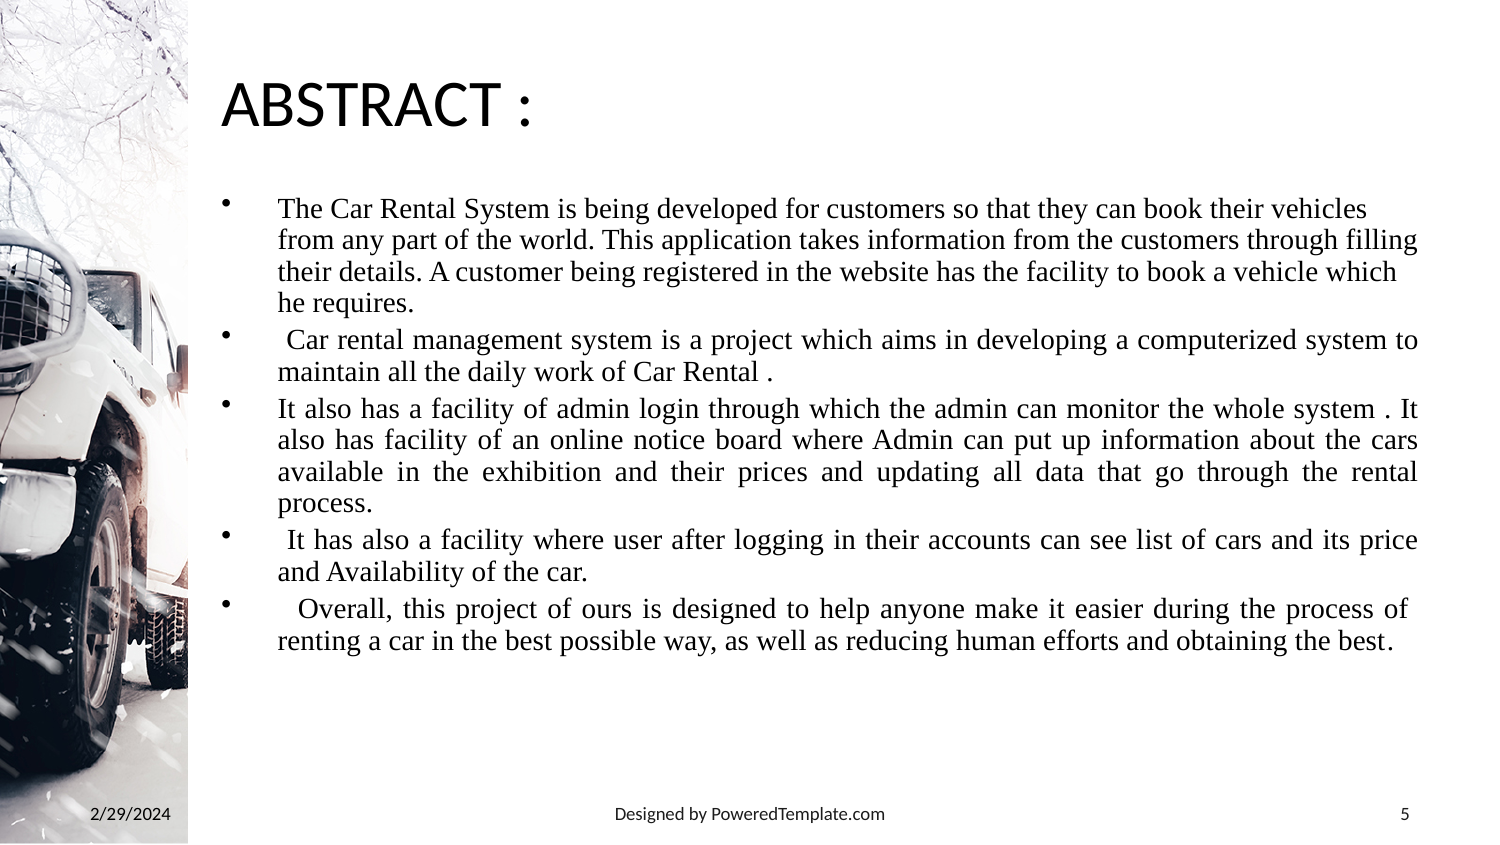

# ABSTRACT :
The Car Rental System is being developed for customers so that they can book their vehicles from any part of the world. This application takes information from the customers through filling their details. A customer being registered in the website has the facility to book a vehicle which he requires.
 Car rental management system is a project which aims in developing a computerized system to maintain all the daily work of Car Rental .
It also has a facility of admin login through which the admin can monitor the whole system . It also has facility of an online notice board where Admin can put up information about the cars available in the exhibition and their prices and updating all data that go through the rental process.
 It has also a facility where user after logging in their accounts can see list of cars and its price and Availability of the car.
  Overall, this project of ours is designed to help anyone make it easier during the process of  renting a car in the best possible way, as well as reducing human efforts and obtaining the best.
2/29/2024
Designed by PoweredTemplate.com
5